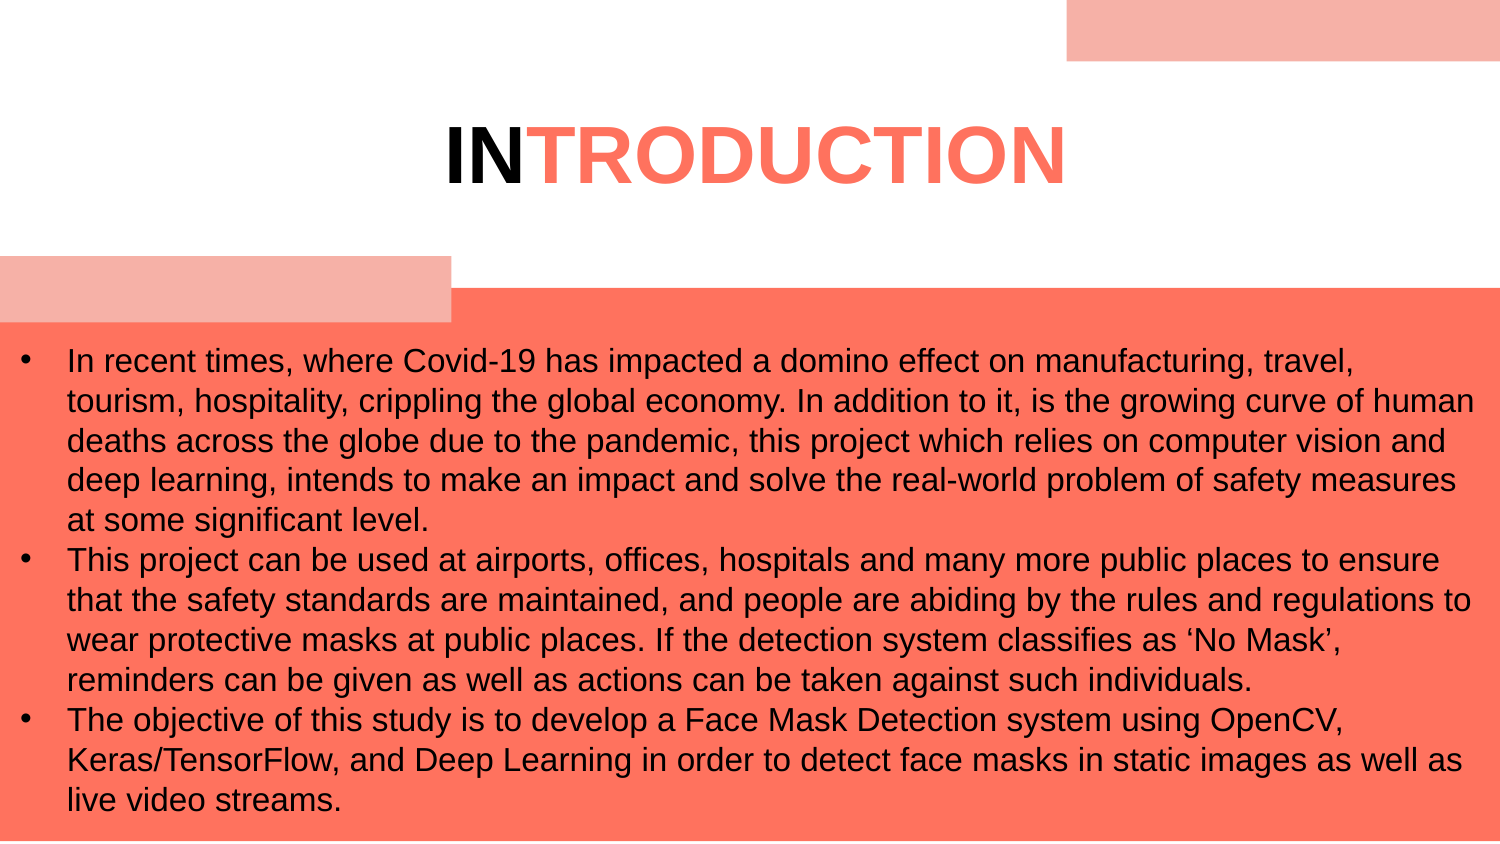

INTRODUCTION

In recent times, where Covid-19 has impacted a domino effect on manufacturing, travel, tourism, hospitality, crippling the global economy. In addition to it, is the growing curve of human deaths across the globe due to the pandemic, this project which relies on computer vision and deep learning, intends to make an impact and solve the real-world problem of safety measures at some significant level.
This project can be used at airports, offices, hospitals and many more public places to ensure that the safety standards are maintained, and people are abiding by the rules and regulations to wear protective masks at public places. If the detection system classifies as ‘No Mask’, reminders can be given as well as actions can be taken against such individuals.
The objective of this study is to develop a Face Mask Detection system using OpenCV, Keras/TensorFlow, and Deep Learning in order to detect face masks in static images as well as live video streams.